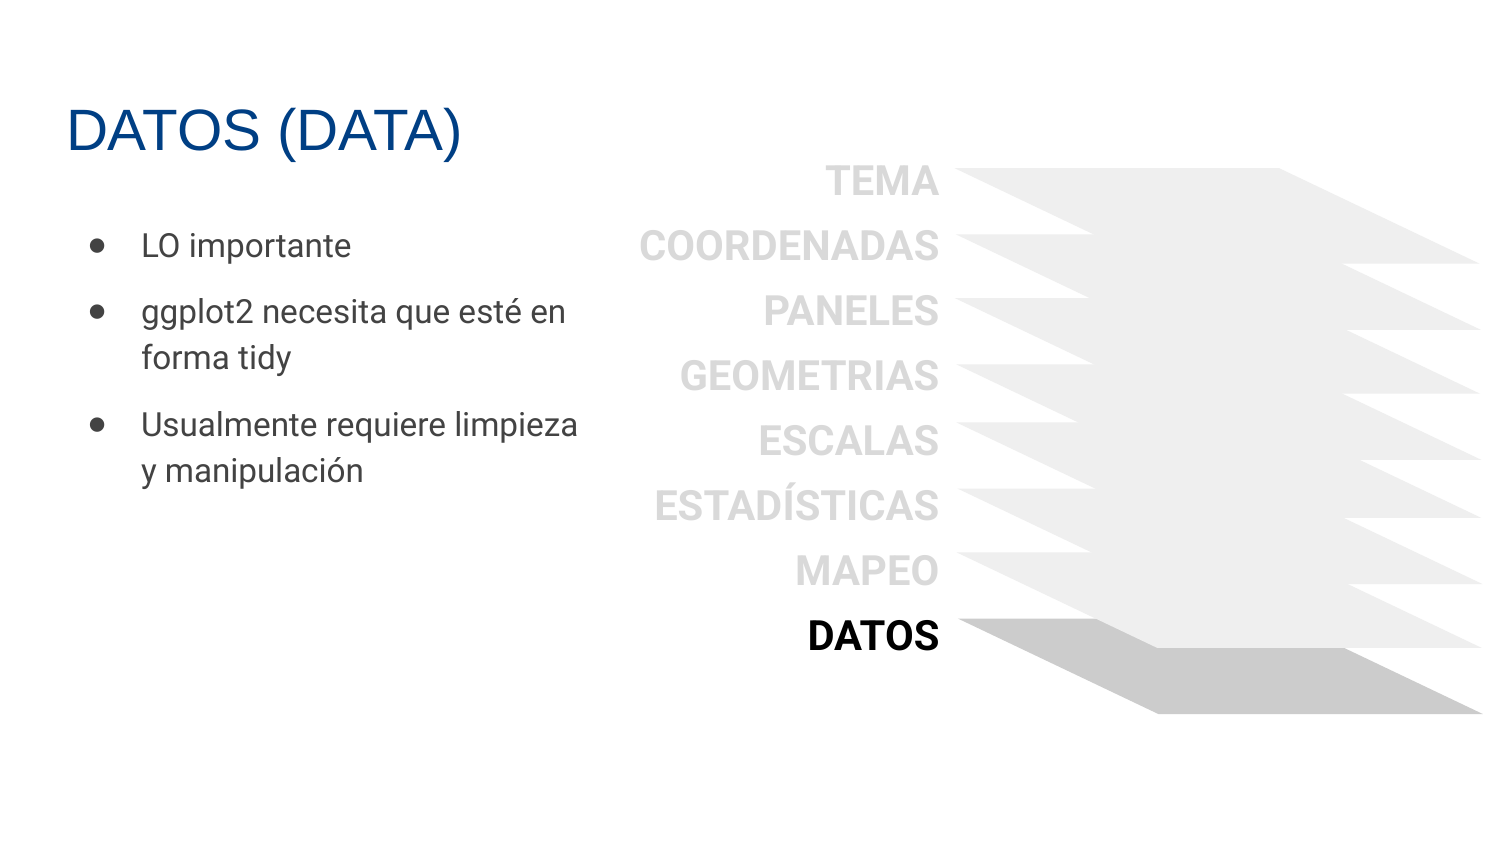

# DATOS (DATA)
TEMA
COORDENADAS
PANELES
GEOMETRIAS
ESCALAS
ESTADÍSTICAS
MAPEO
DATOS

LO importante
ggplot2 necesita que esté en forma tidy
Usualmente requiere limpieza y manipulación